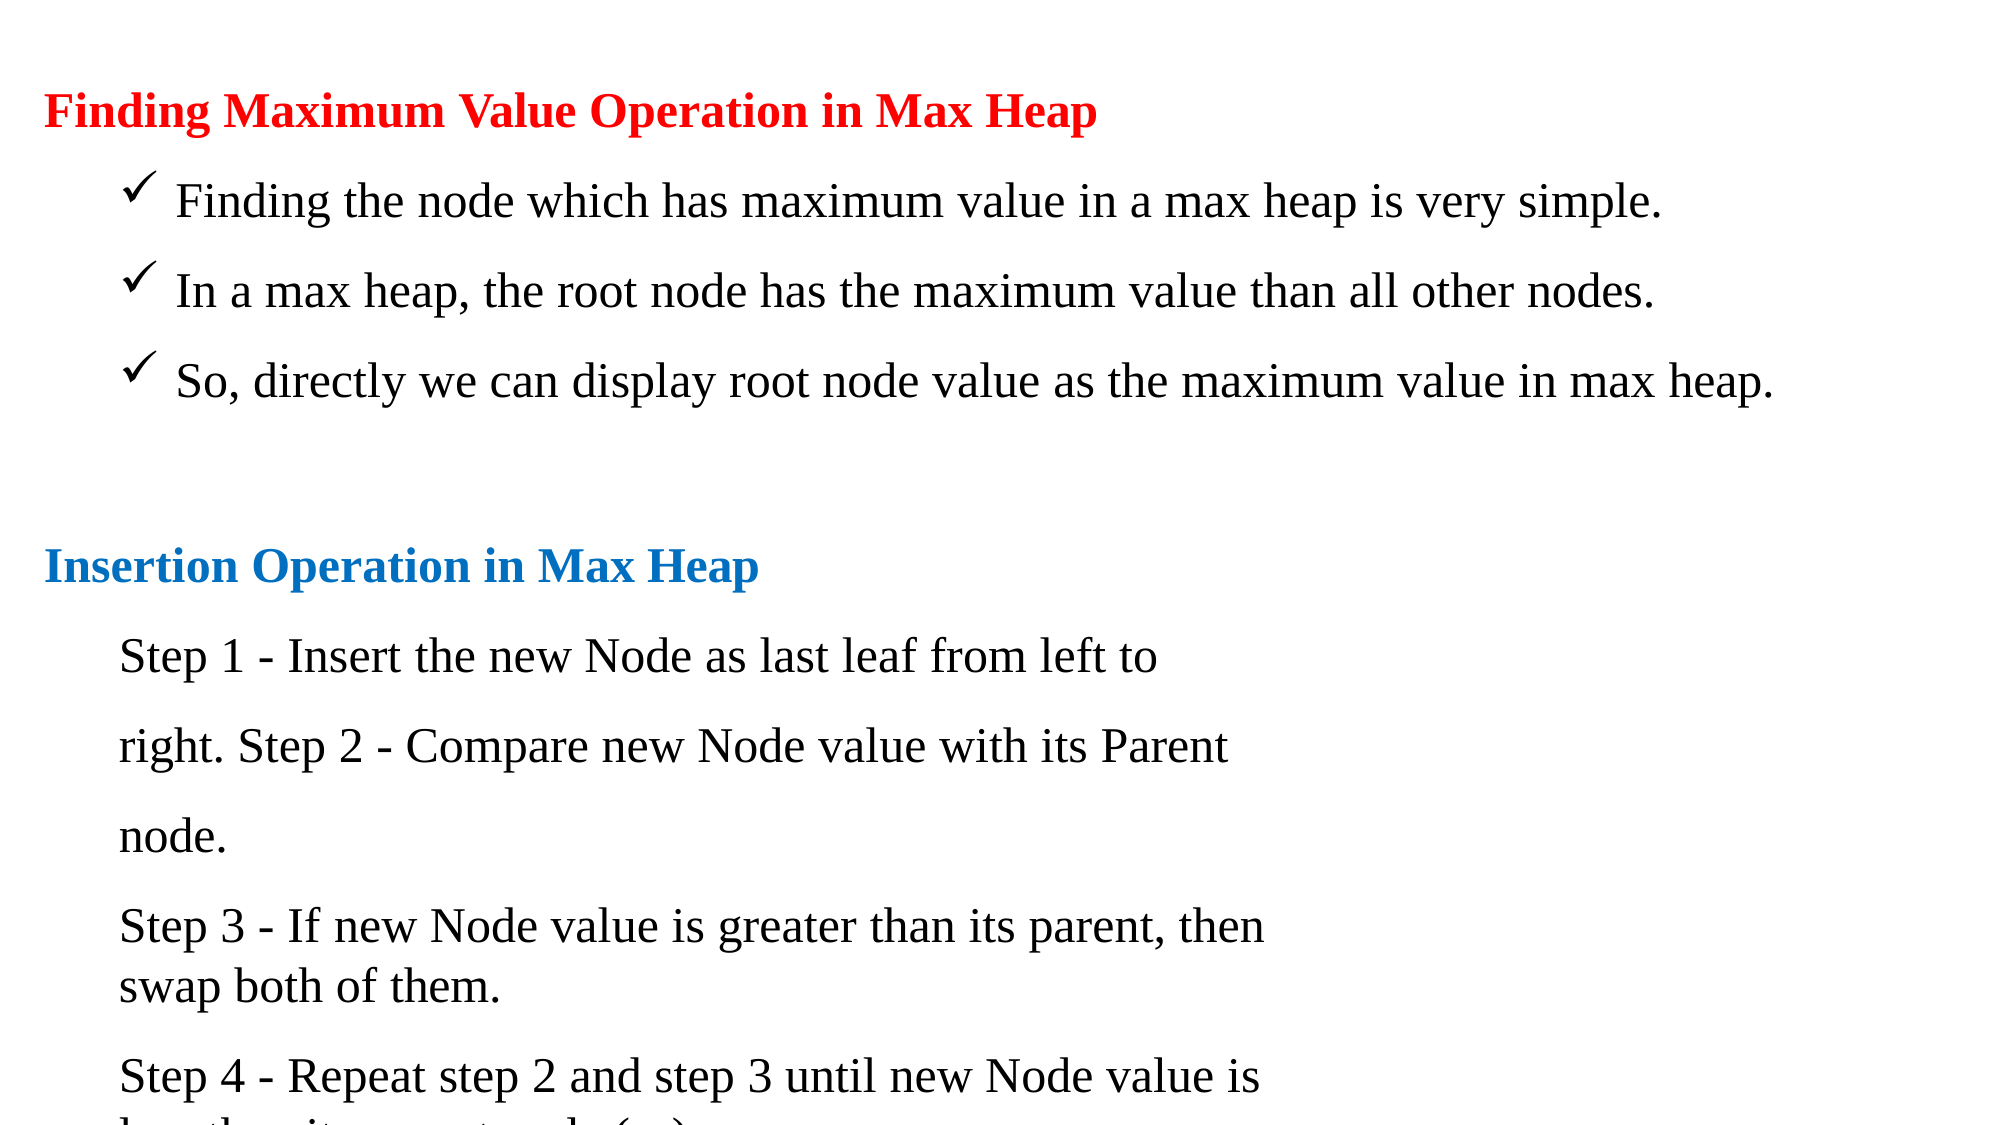

Finding Maximum Value Operation in Max Heap
Finding the node which has maximum value in a max heap is very simple.
In a max heap, the root node has the maximum value than all other nodes.
So, directly we can display root node value as the maximum value in max heap.

Insertion Operation in Max Heap
Step 1 - Insert the new Node as last leaf from left to right. Step 2 - Compare new Node value with its Parent node.
Step 3 - If new Node value is greater than its parent, then swap both of them.
Step 4 - Repeat step 2 and step 3 until new Node value is less than its parent node (or) new
Node reaches to root.